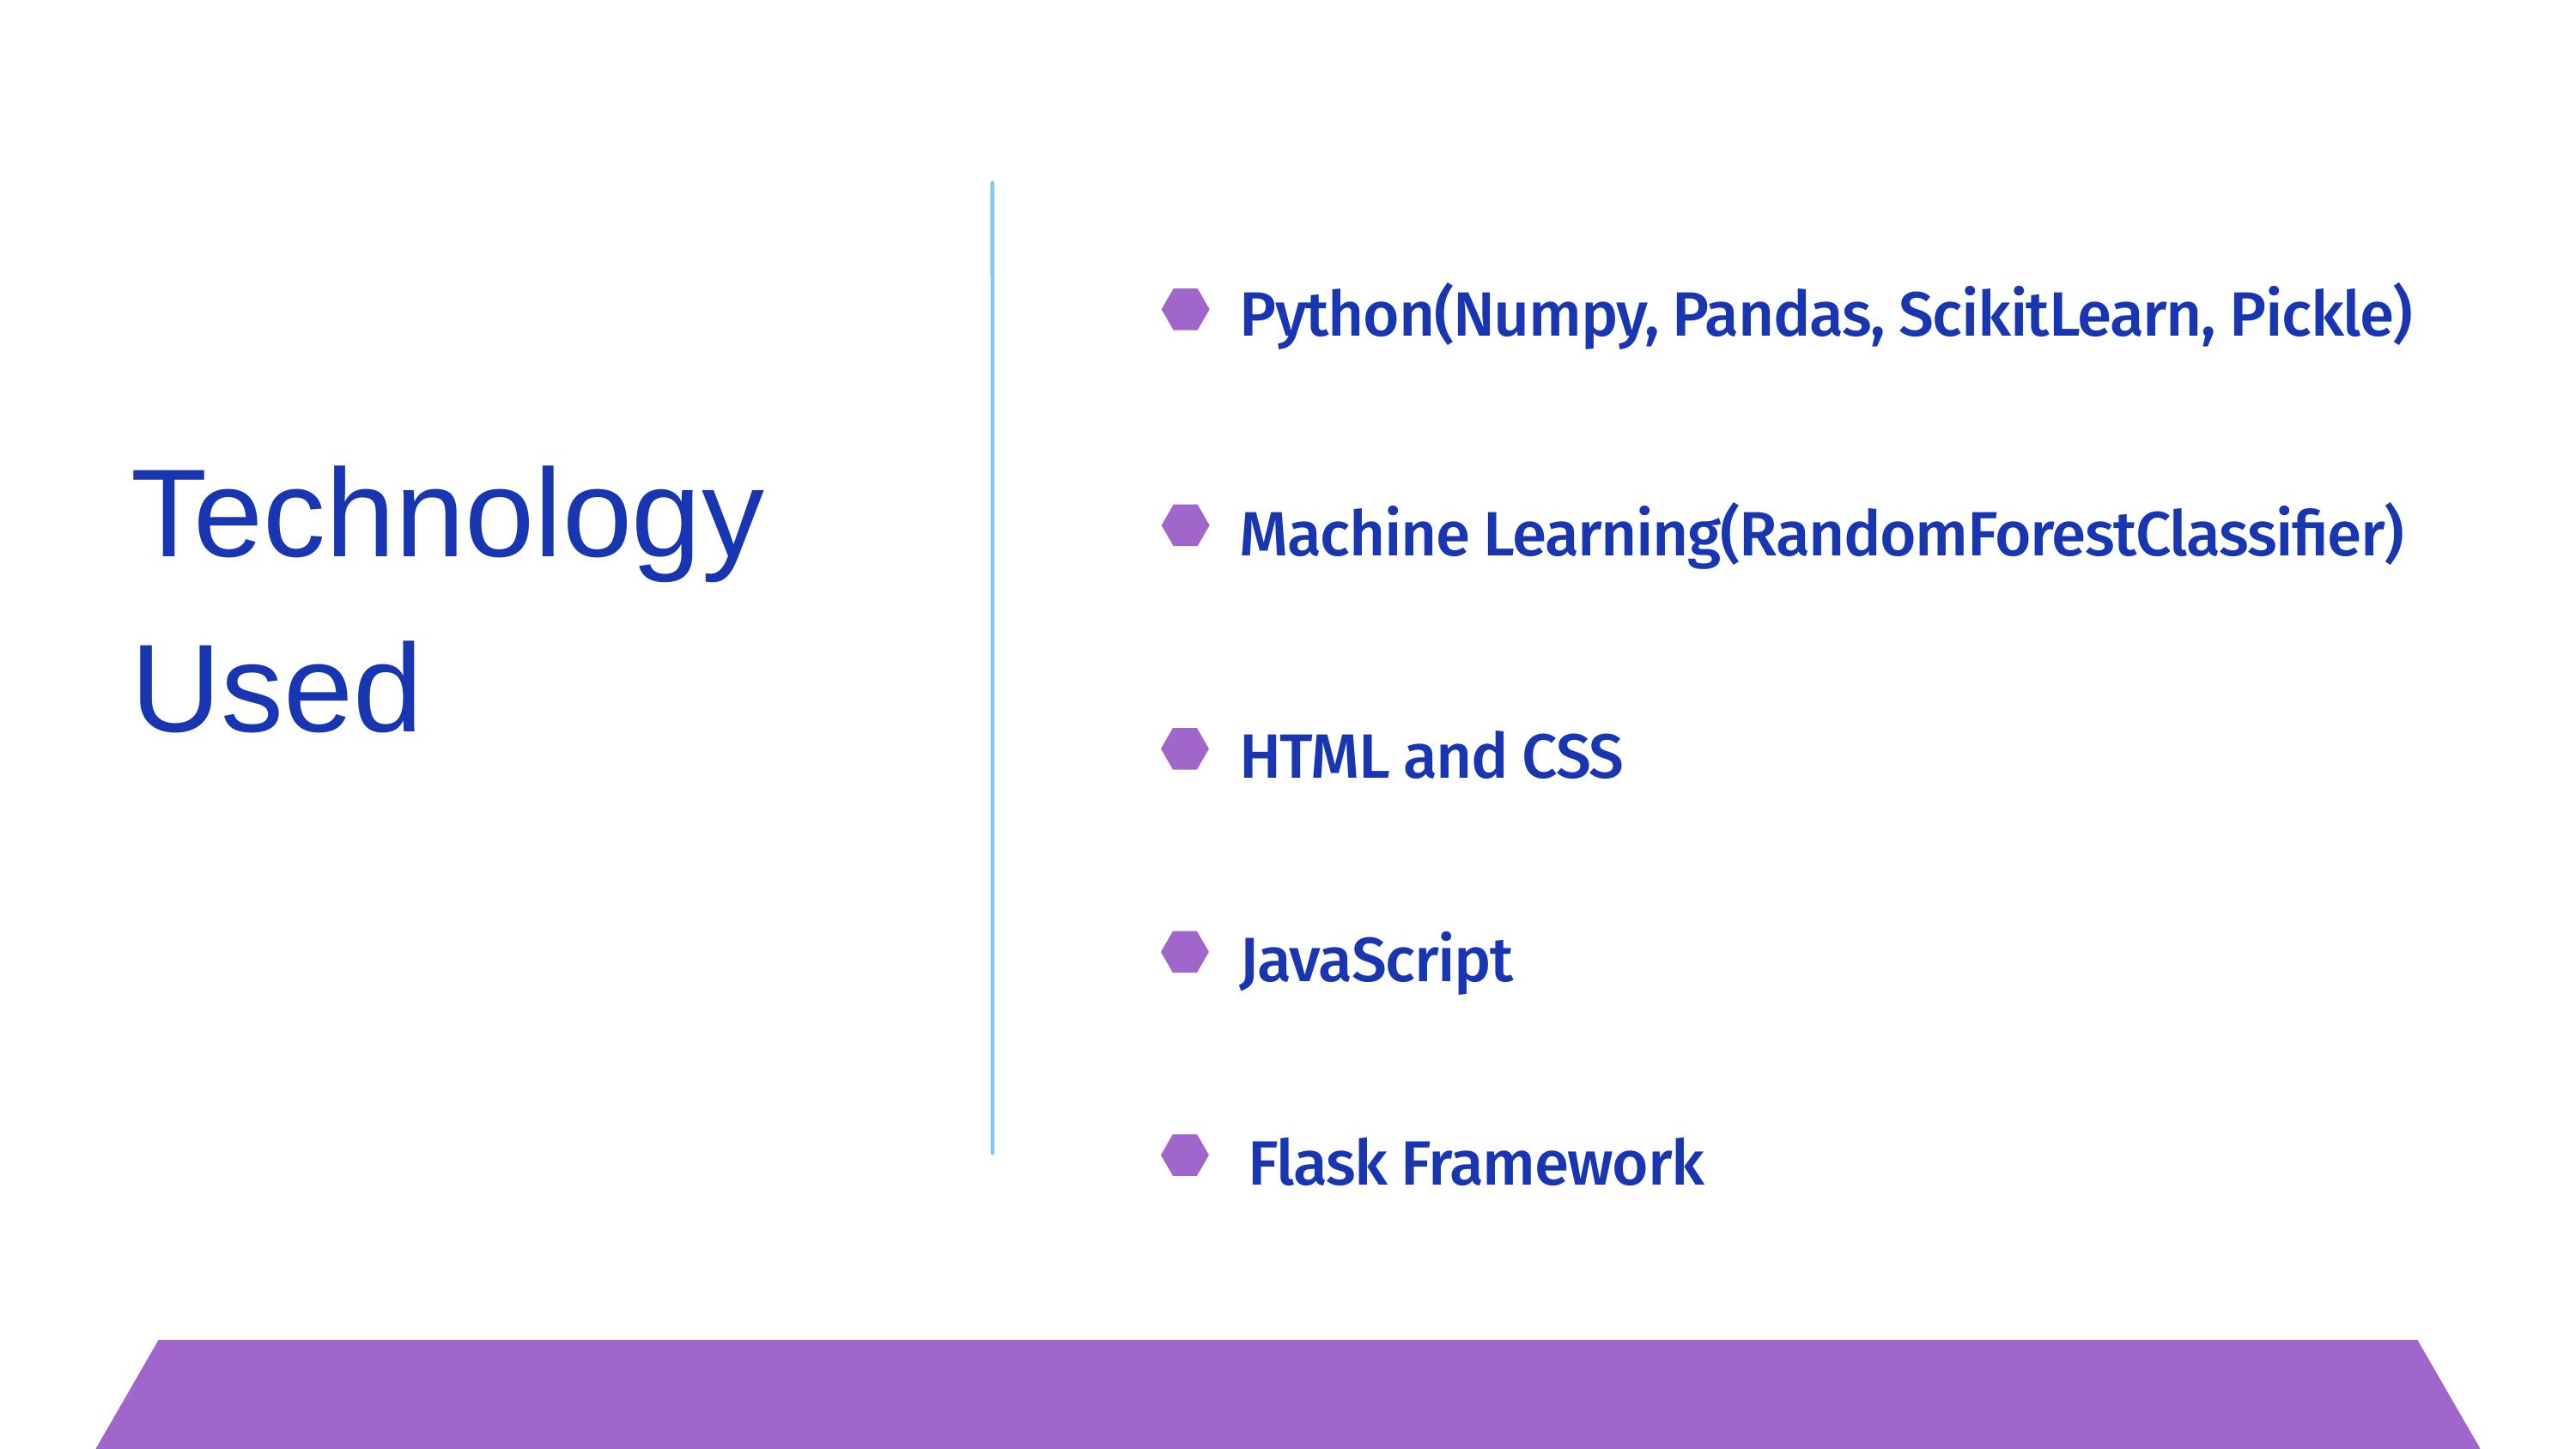

Python(Numpy, Pandas, ScikitLearn, Pickle)

Technology
Used
Machine Learning(RandomForestClassifier)

HTML and CSS

JavaScript

Flask Framework